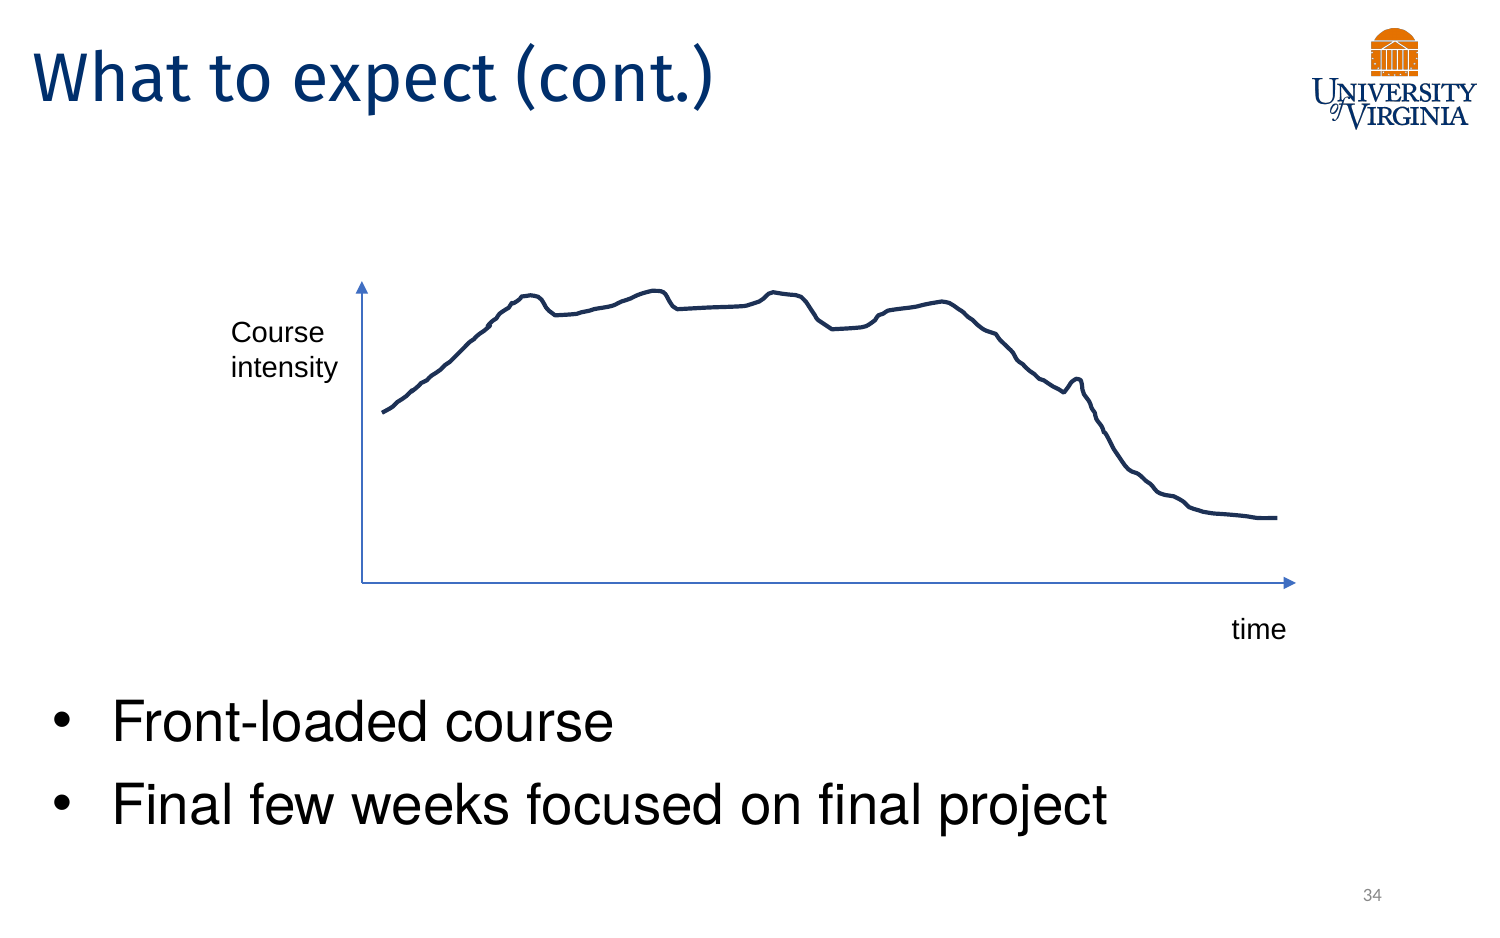

# What to expect (cont.)

Course
intensity
time
Front-loaded course
Final few weeks focused on final project
34